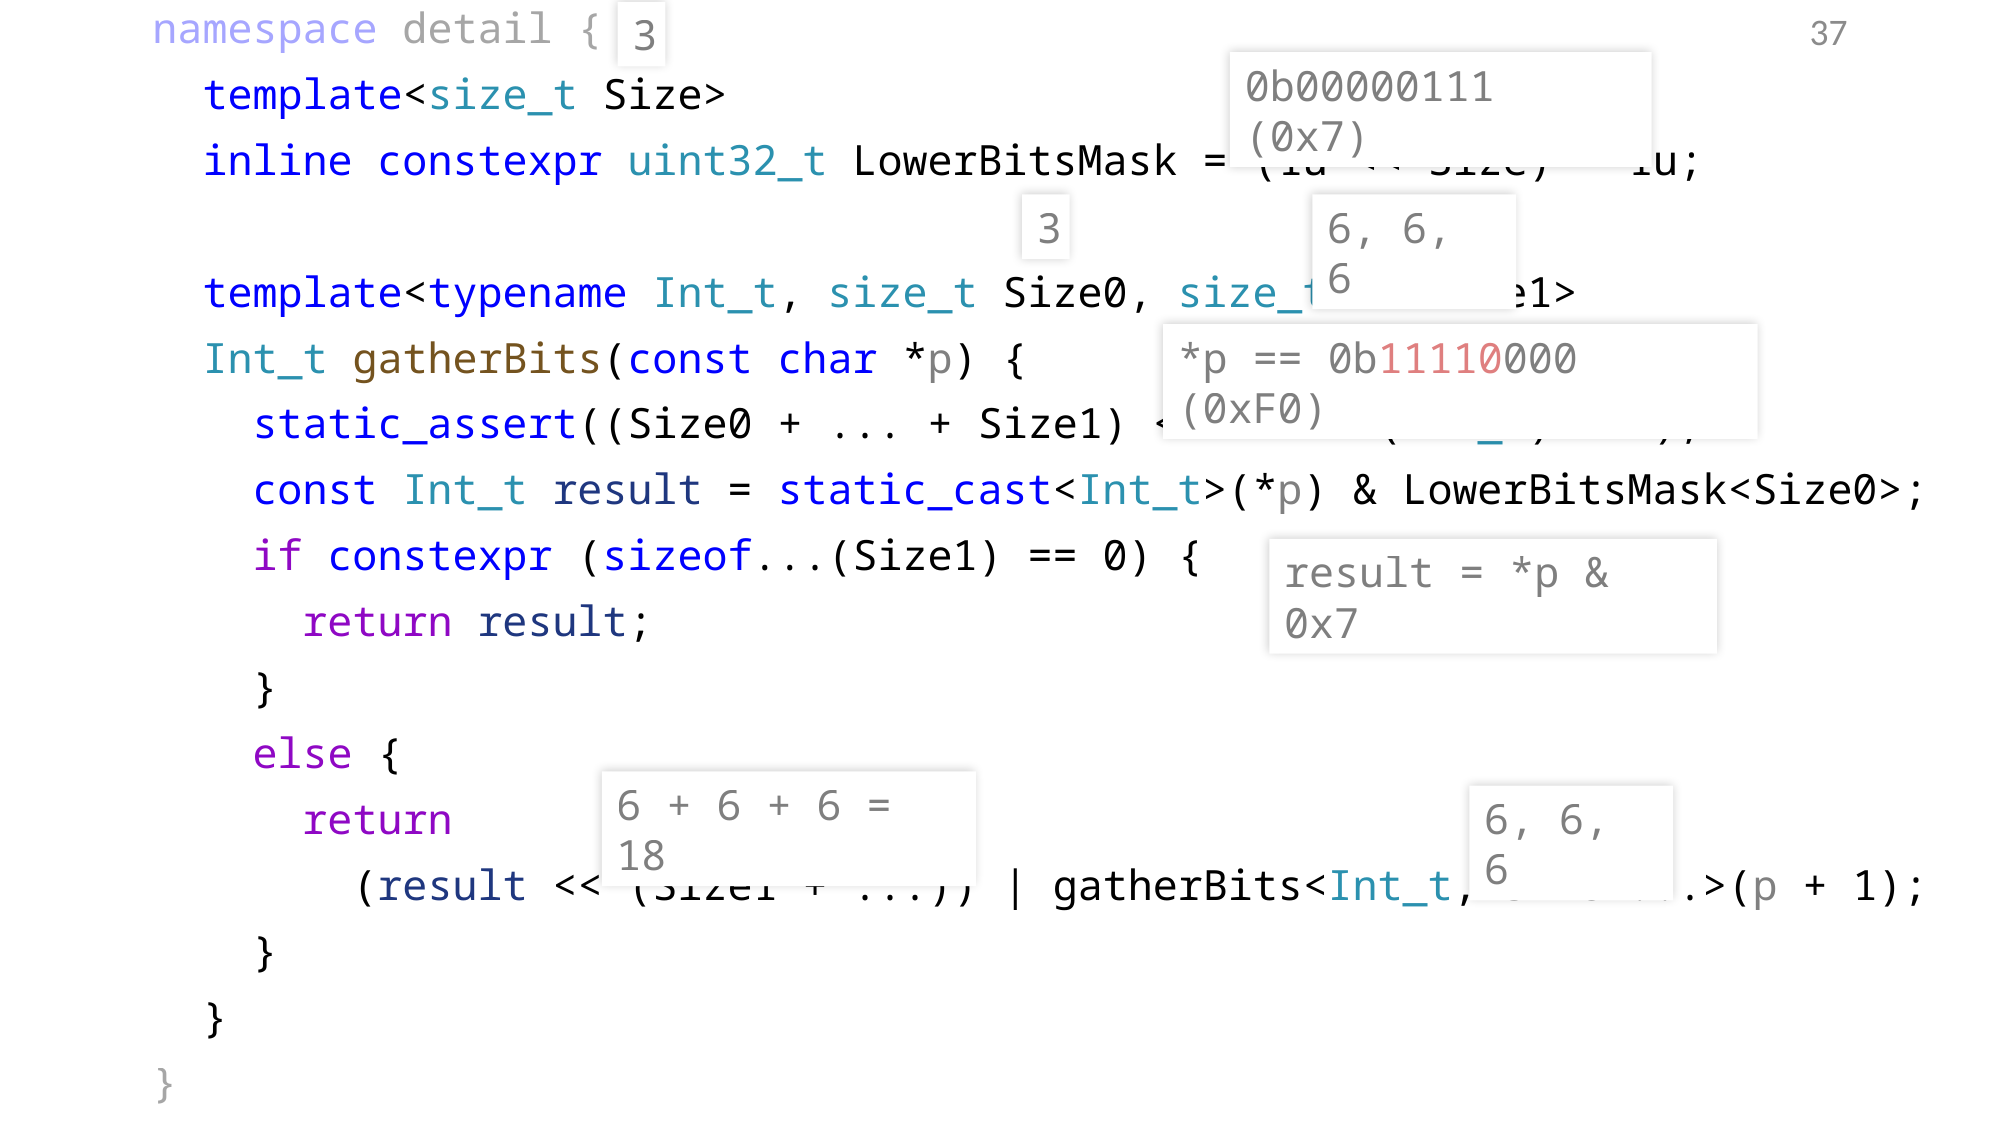

namespace detail {
  template<size_t Size>
  inline constexpr uint32_t LowerBitsMask = (1u << Size) - 1u;

  template<typename Int_t, size_t Size0, size_t... Size1>
  Int_t gatherBits(const char *p) {
    static_assert((Size0 + ... + Size1) <= sizeof(Int_t) * 8);
    const Int_t result = static_cast<Int_t>(*p) & LowerBitsMask<Size0>;
    if constexpr (sizeof...(Size1) == 0) {
      return result;
    }
    else {
      return
        (result << (Size1 + ...)) | gatherBits<Int_t, Size1...>(p + 1);
    }
  }
}
37
3
0b00000111 (0x7)
3
6, 6, 6
*p == 0b11110000 (0xF0)
result = *p & 0x7
6 + 6 + 6 = 18
6, 6, 6